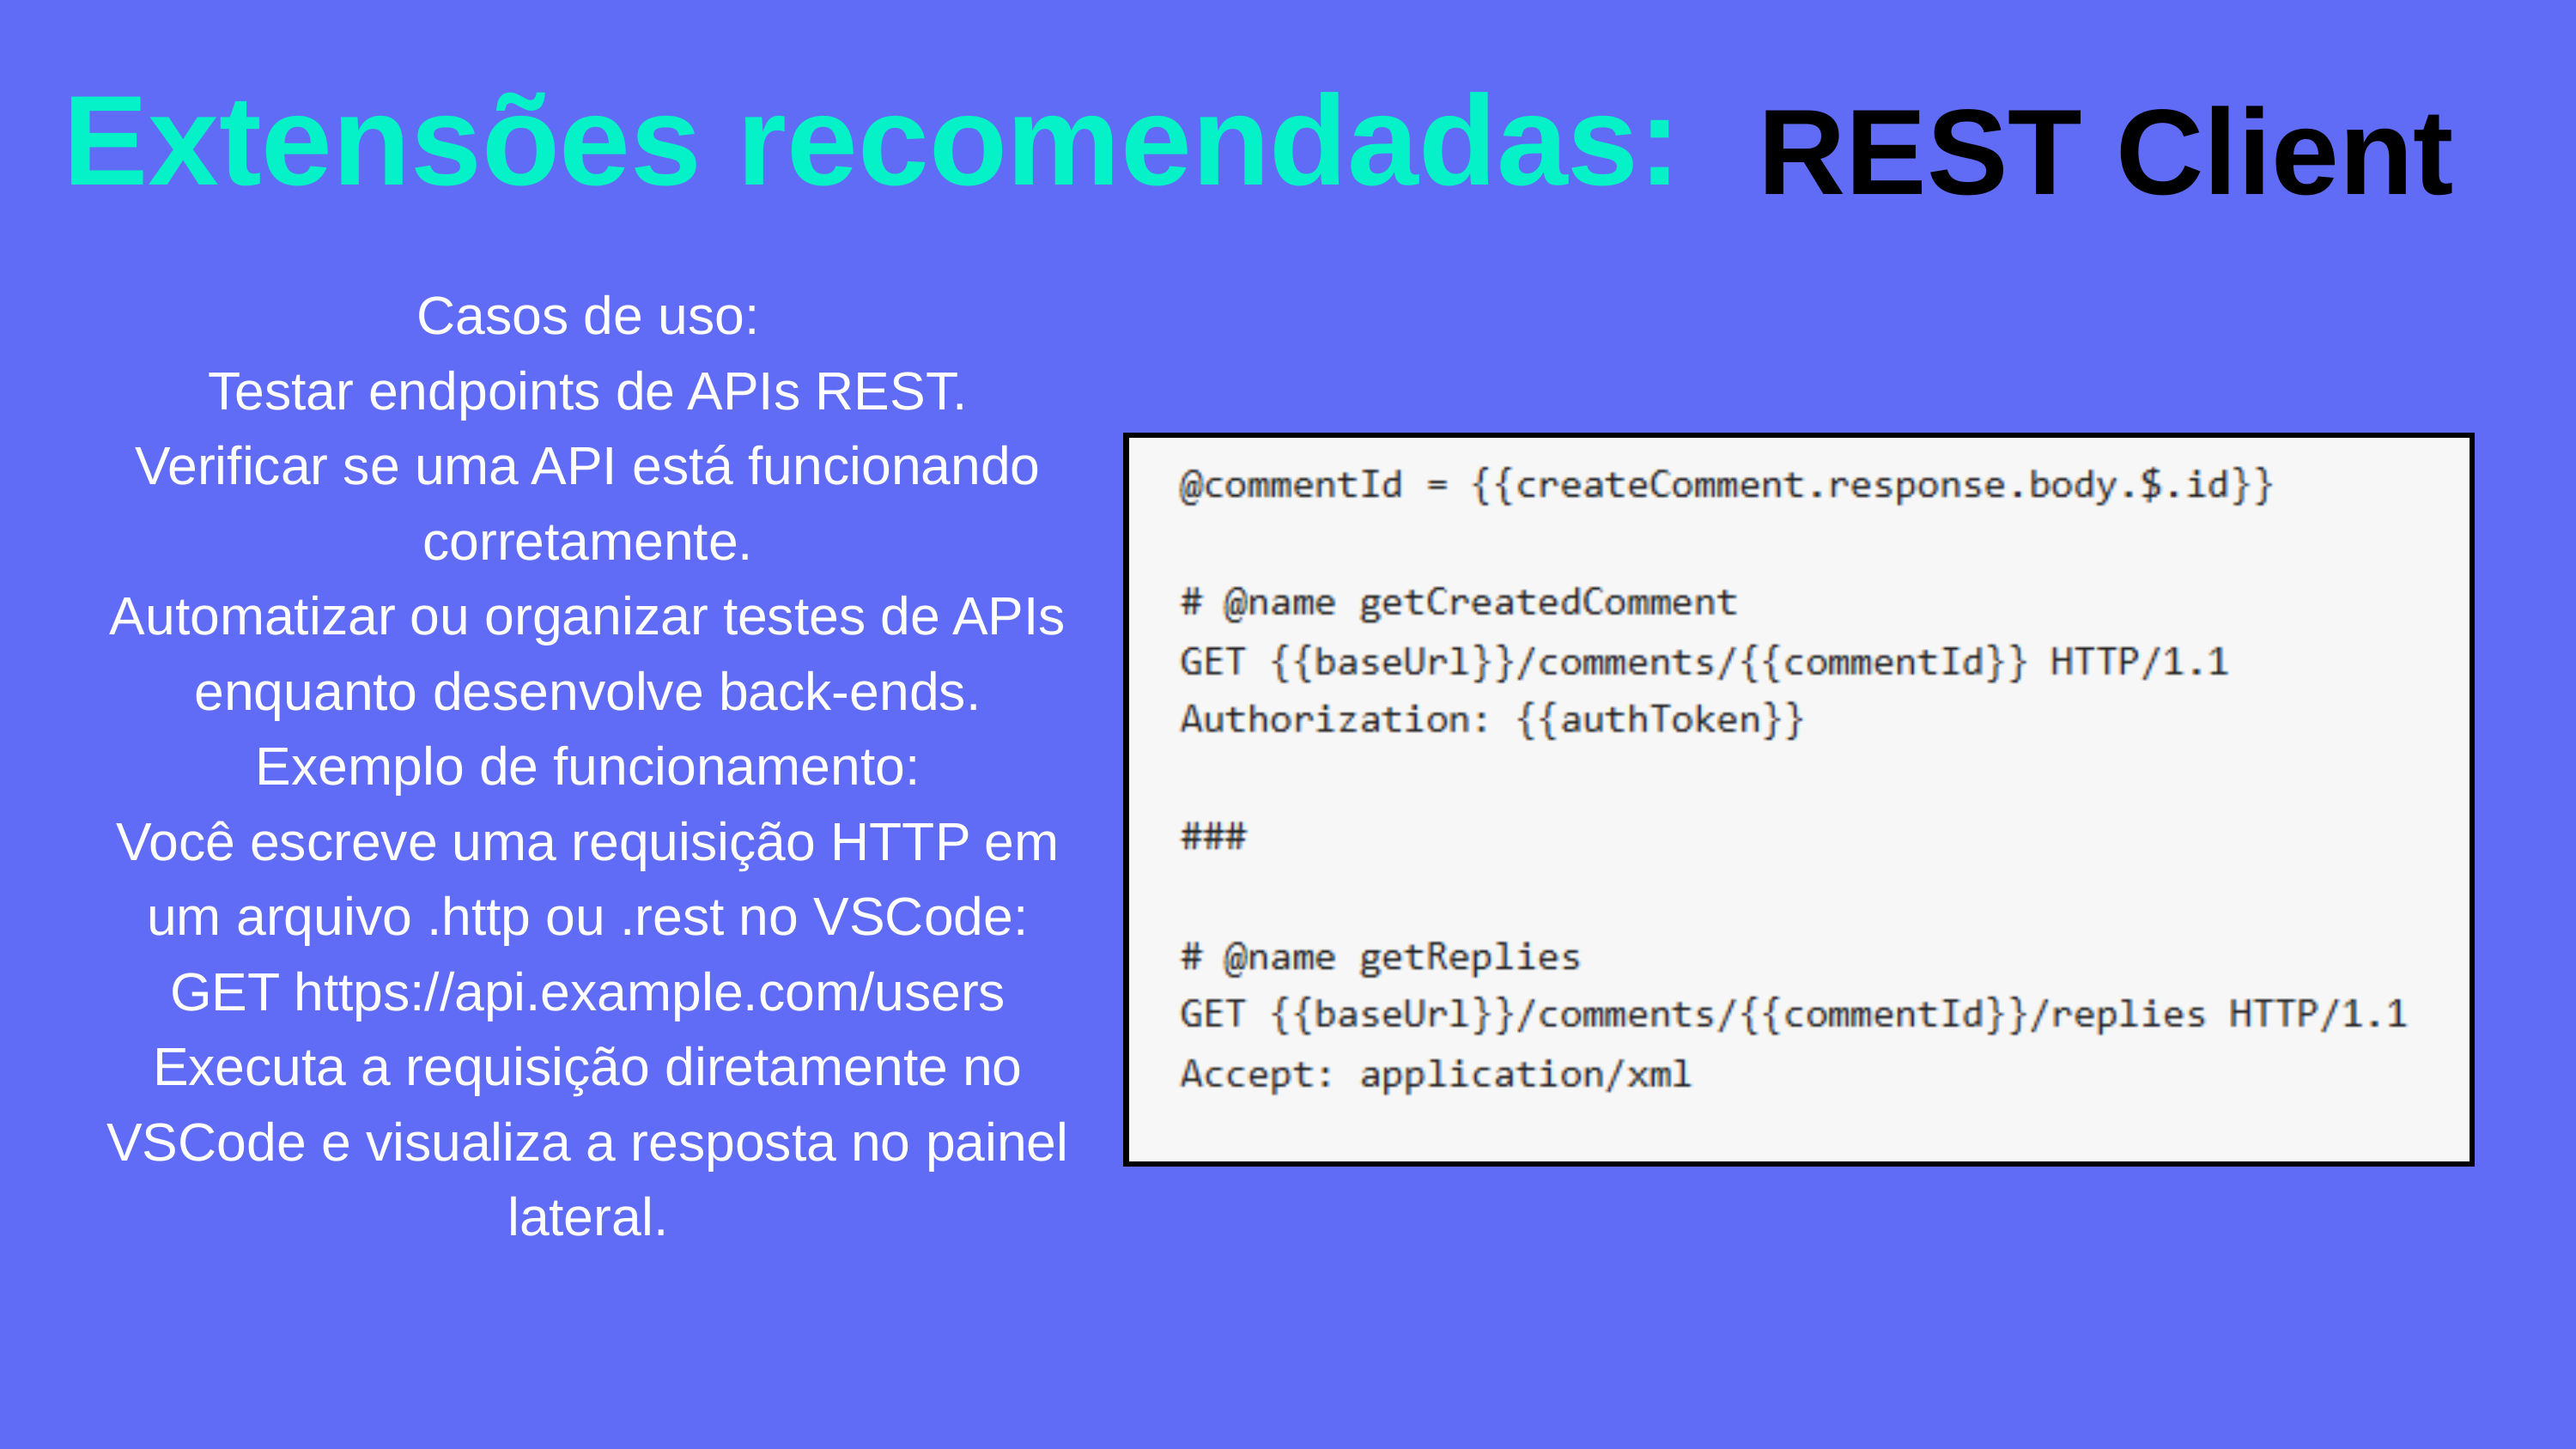

REST Client
Extensões recomendadas:
Casos de uso:
Testar endpoints de APIs REST.
Verificar se uma API está funcionando corretamente.
Automatizar ou organizar testes de APIs enquanto desenvolve back-ends.
Exemplo de funcionamento:
Você escreve uma requisição HTTP em um arquivo .http ou .rest no VSCode:
GET https://api.example.com/users
Executa a requisição diretamente no VSCode e visualiza a resposta no painel lateral.